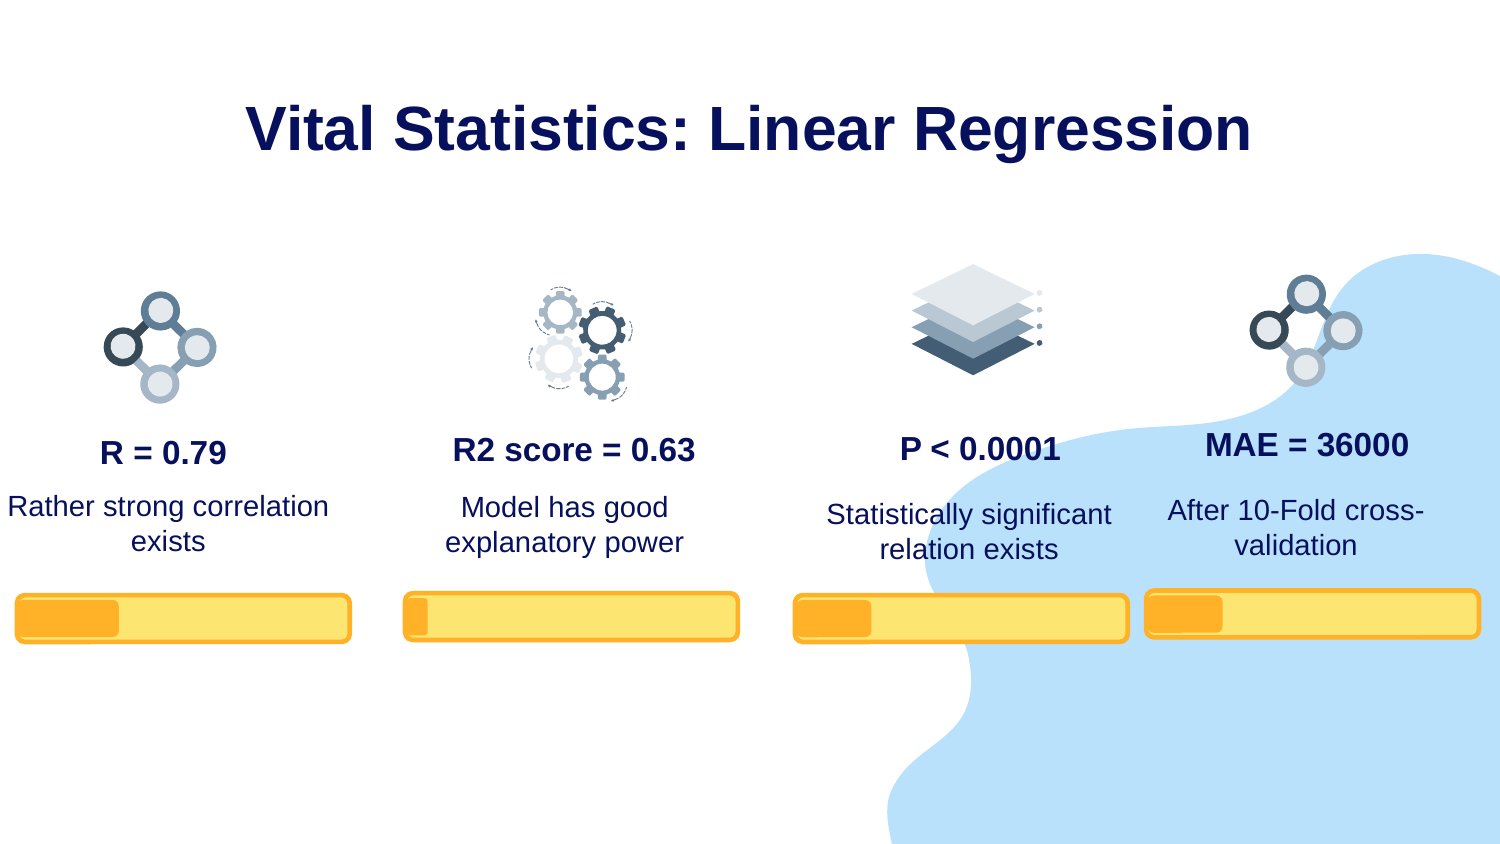

# Vital Statistics: Linear Regression

MAE = 36000
P < 0.0001
R2 score = 0.63
R = 0.79
Rather strong correlation exists
Model has good explanatory power
After 10-Fold cross-validation
Statistically significant relation exists